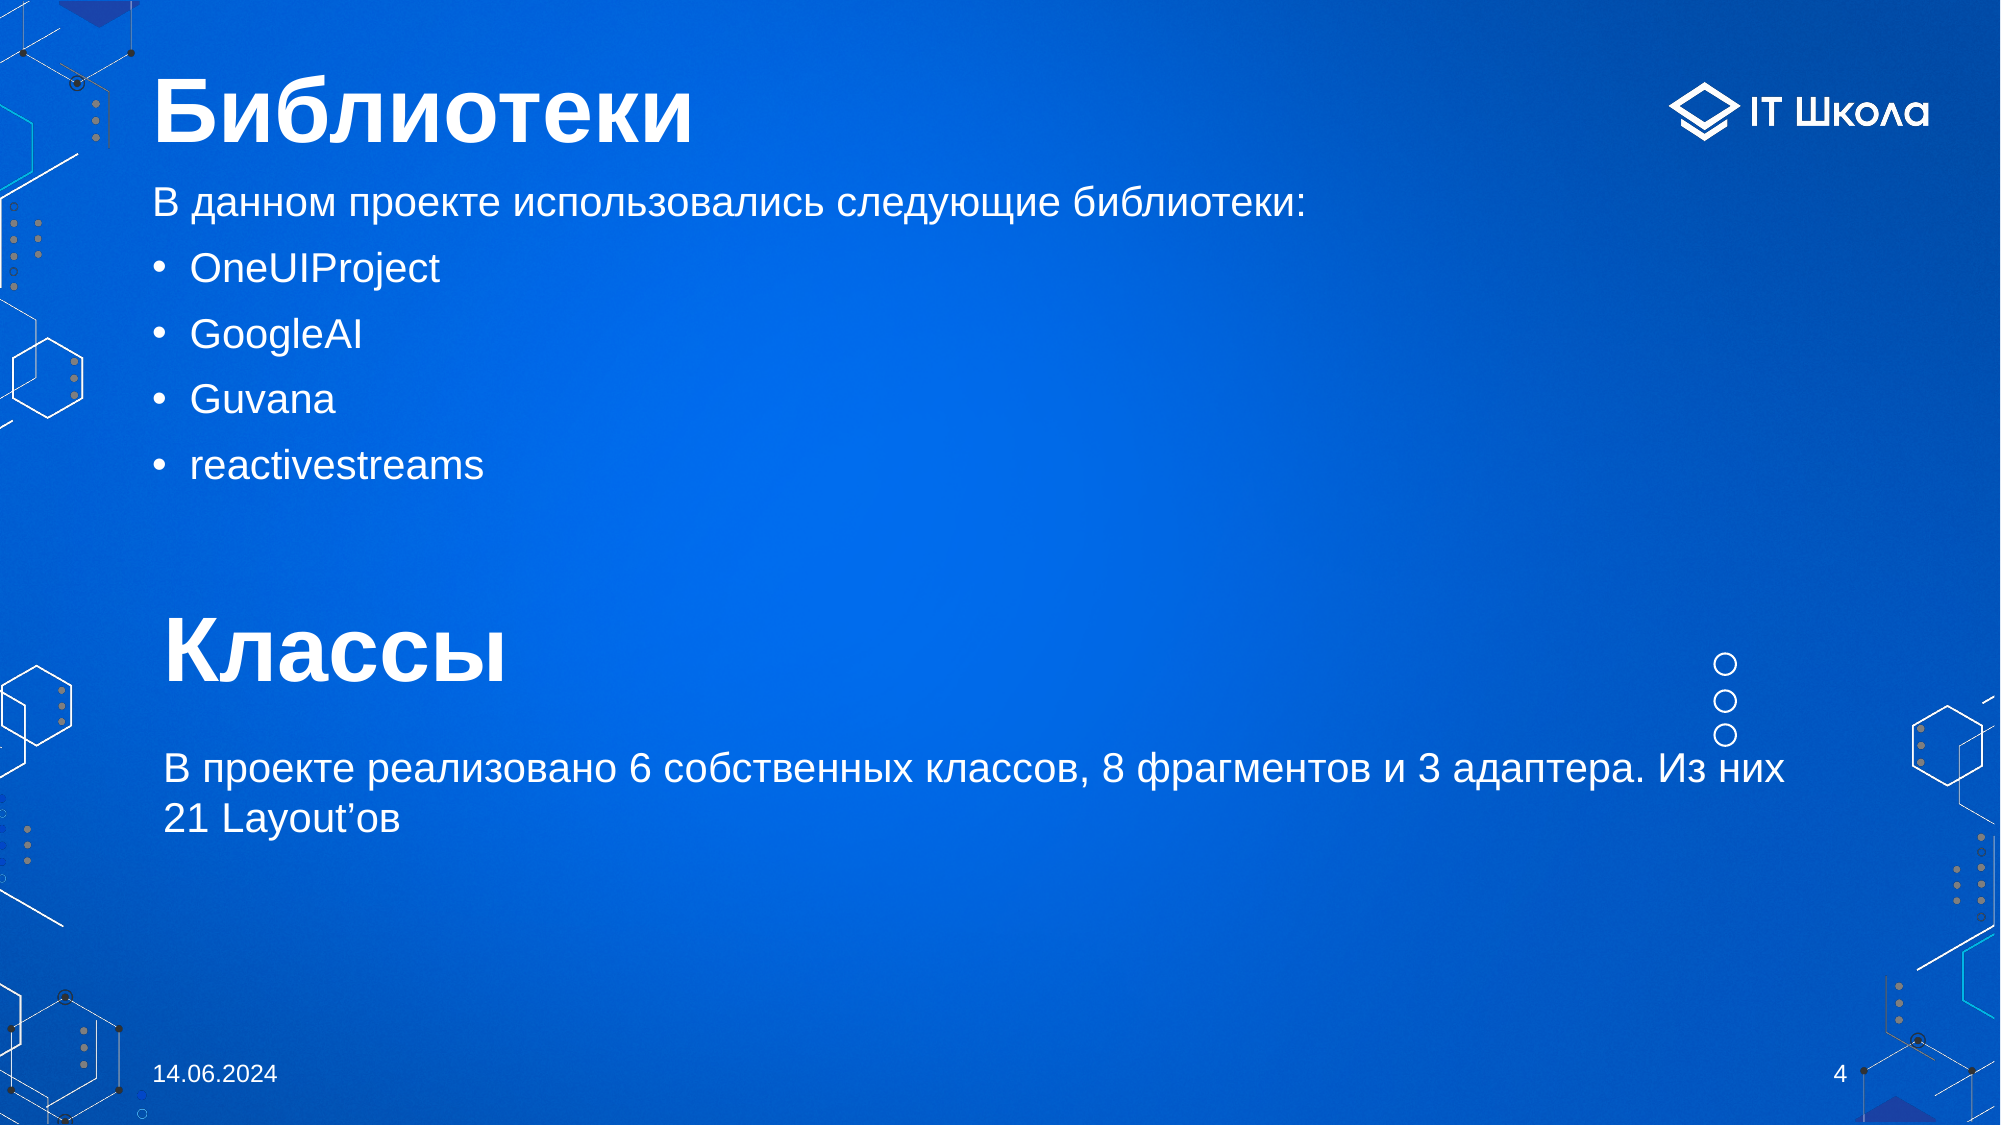

# Библиотеки
В данном проекте использовались следующие библиотеки:
OneUIProject
GoogleAI
Guvana
reactivestreams
Классы

В проекте реализовано 6 собственных классов, 8 фрагментов и 3 адаптера. Из них 21 Layout’ов
14.06.2024
4